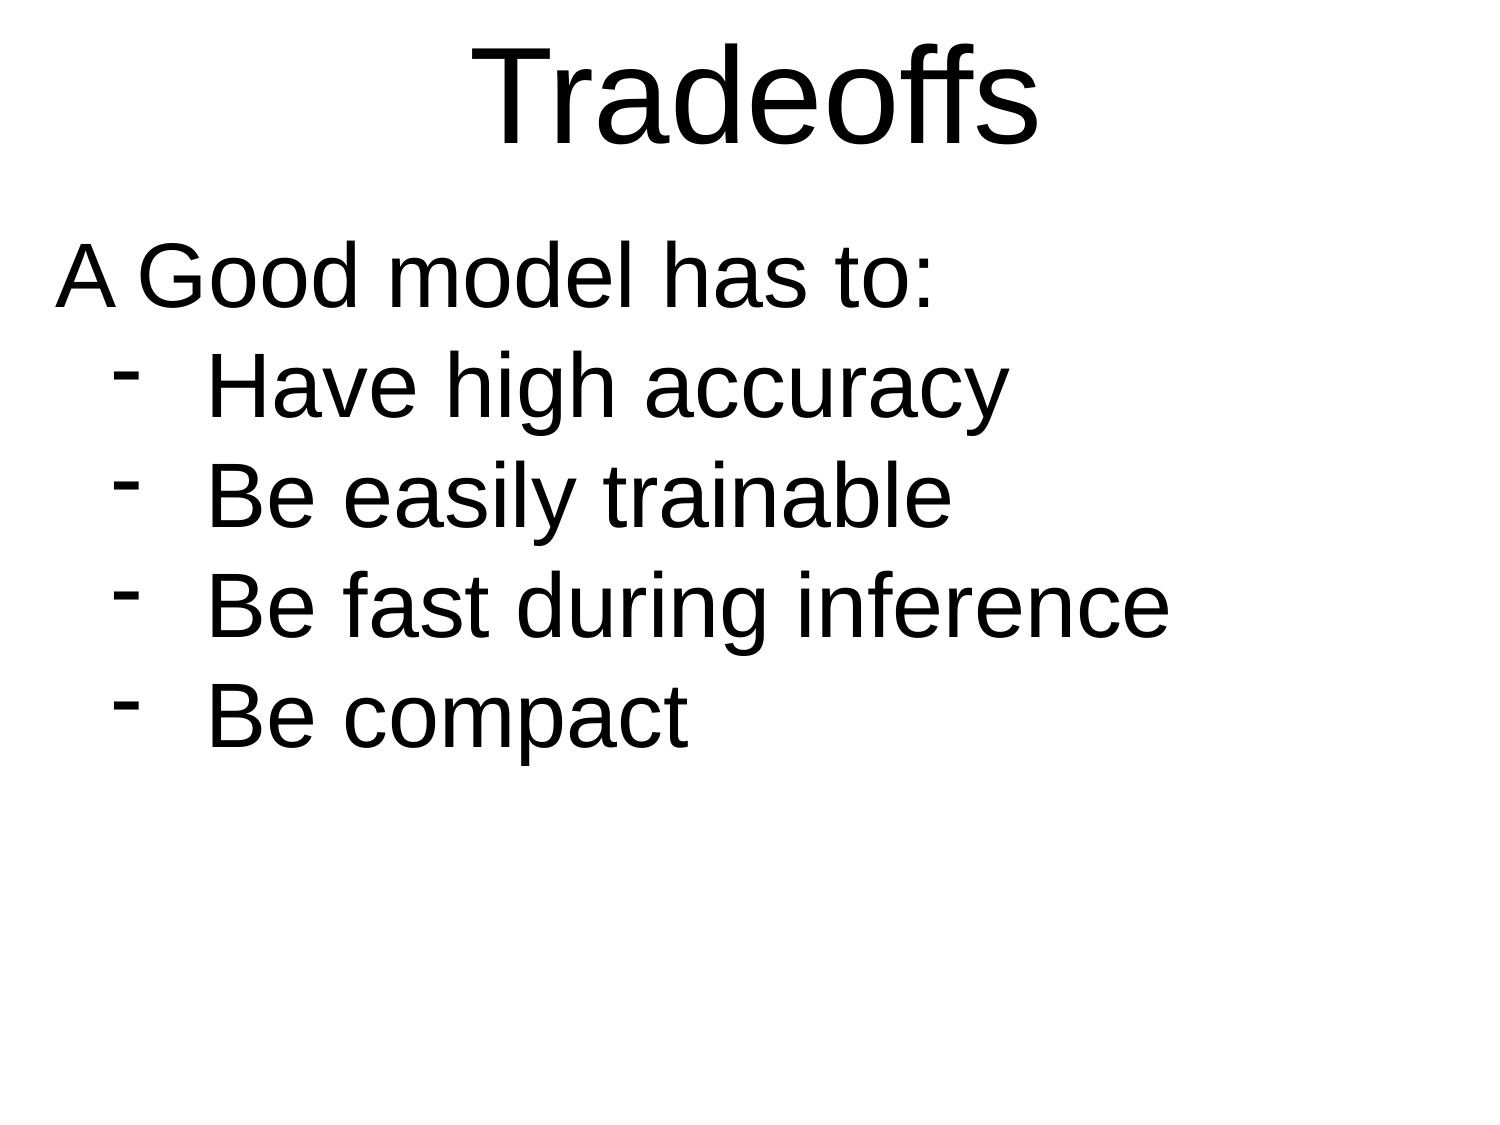

# Tradeoffs
A Good model has to:
Have high accuracy
Be easily trainable
Be fast during inference
Be compact